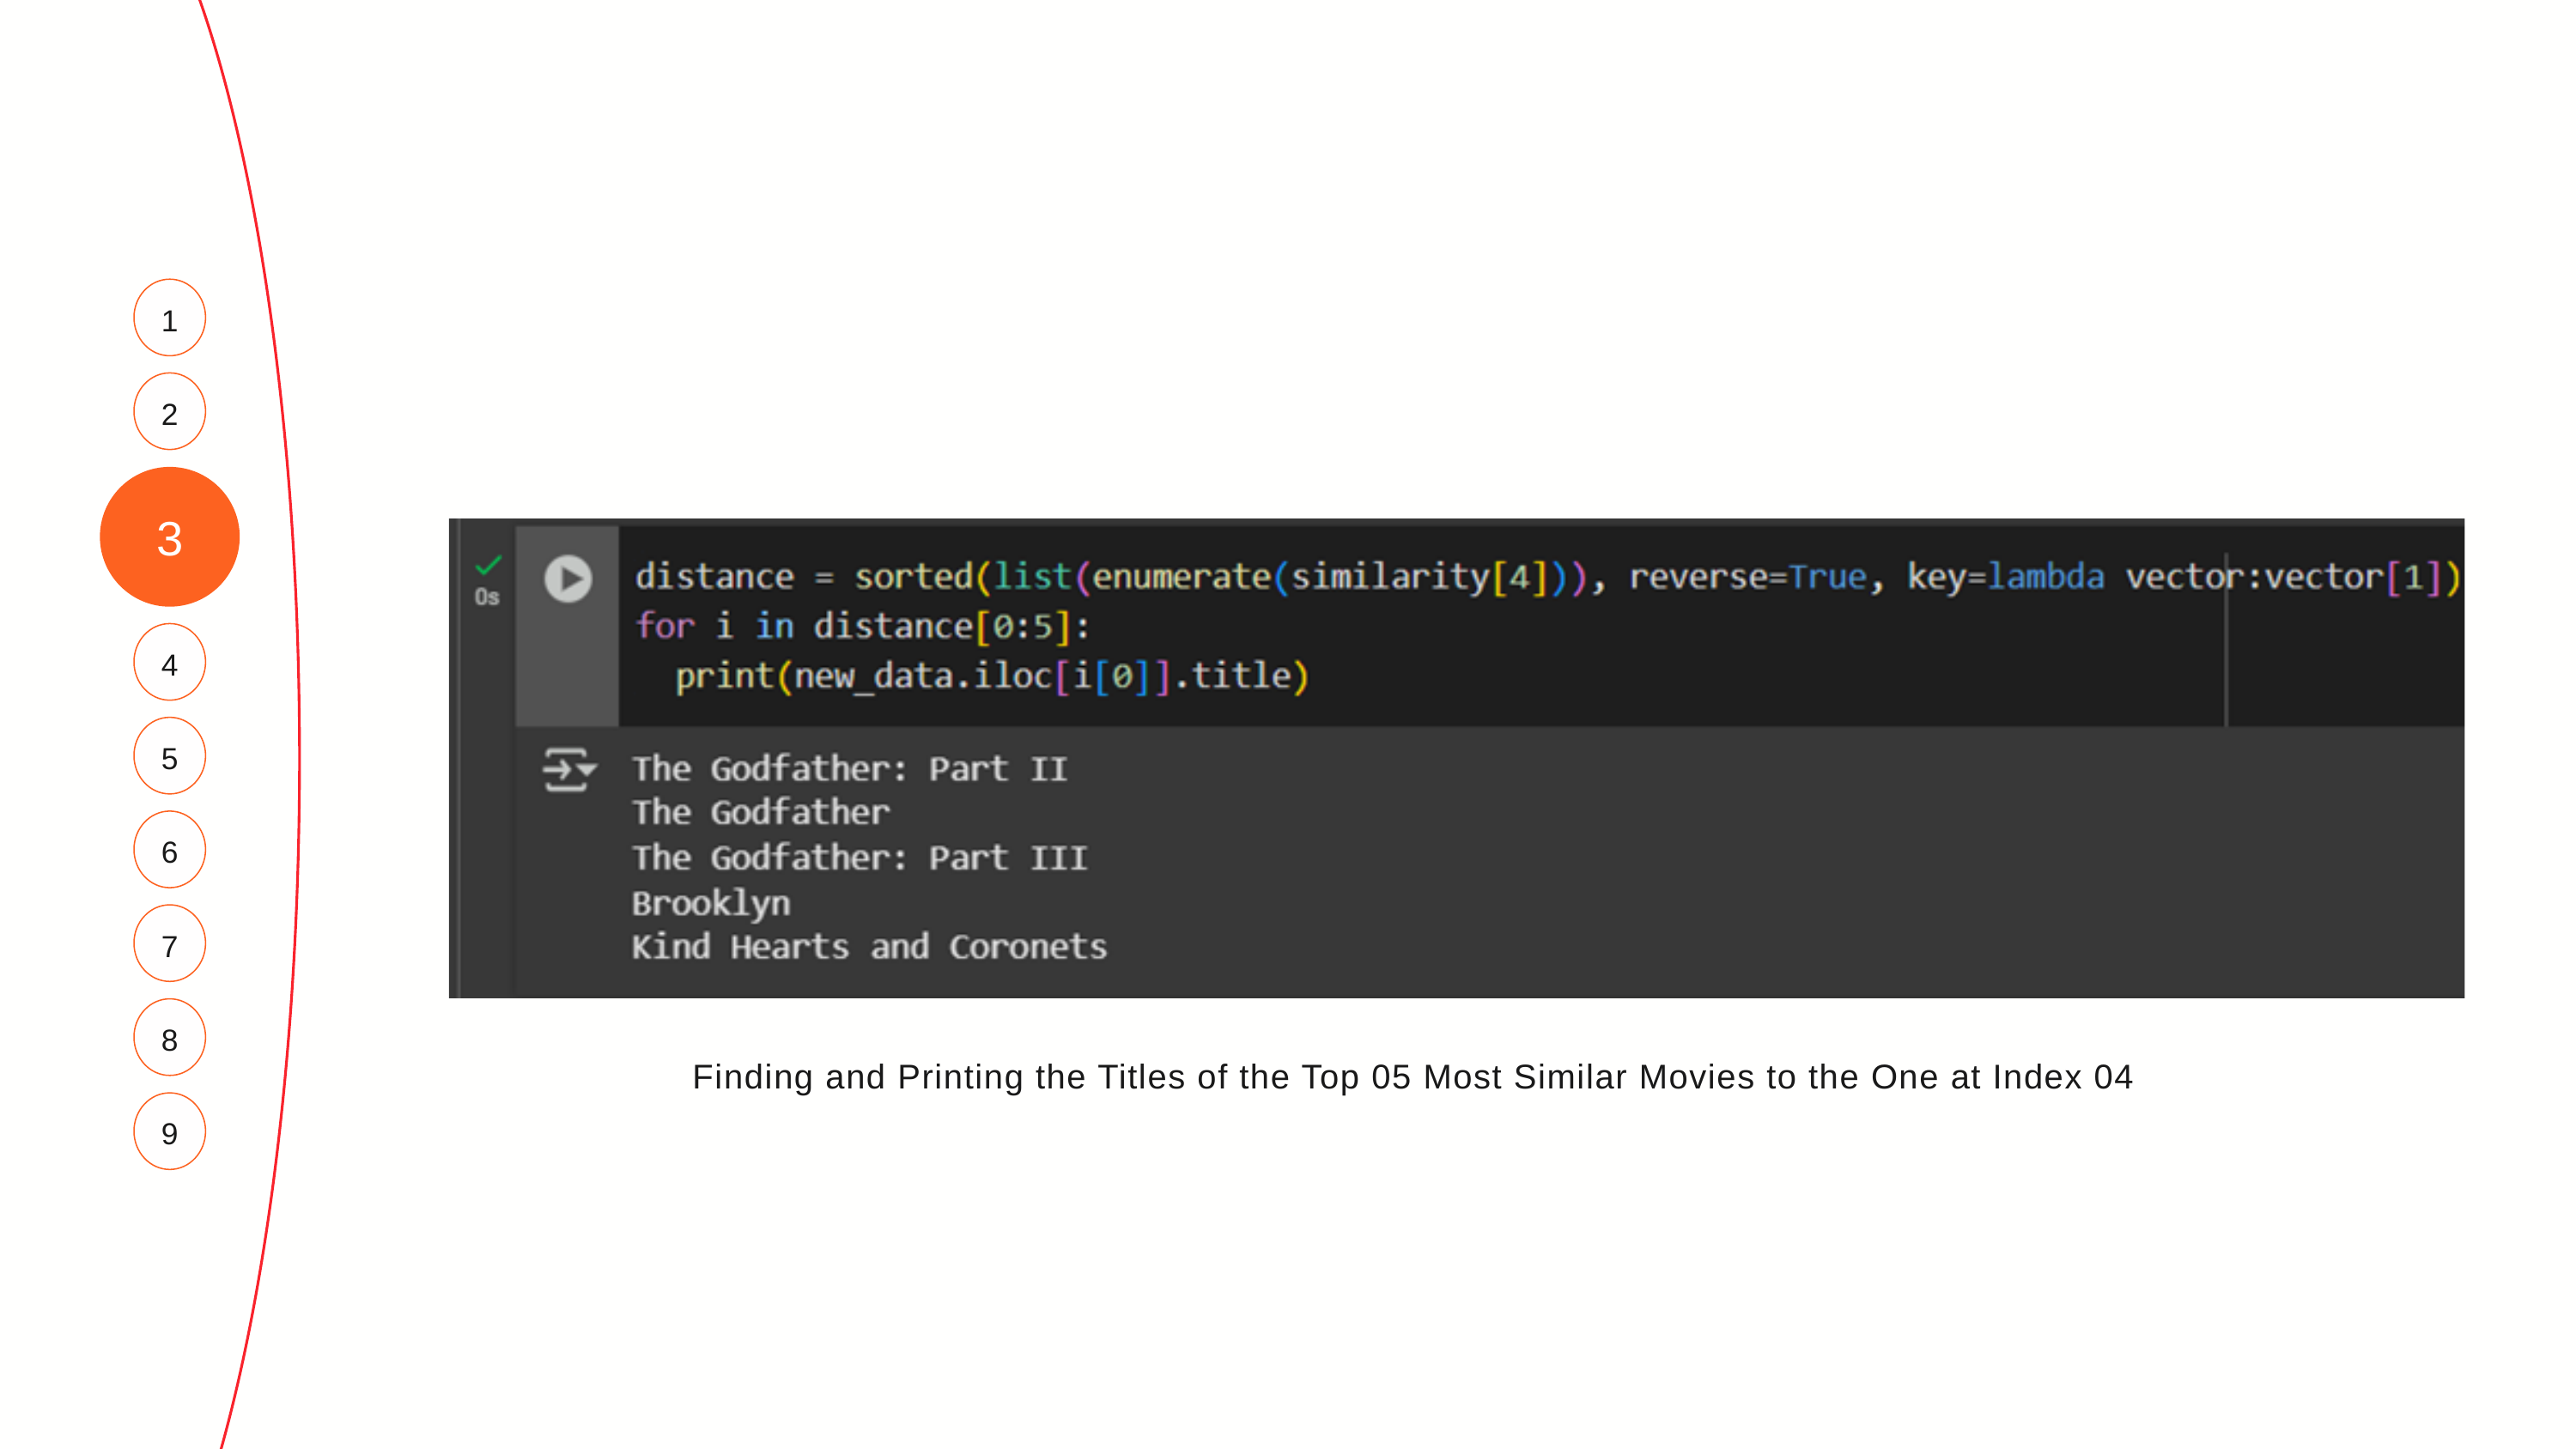

1

2

3

4

5

6

7

8
Finding and Printing the Titles of the Top 05 Most Similar Movies to the One at Index 04

9